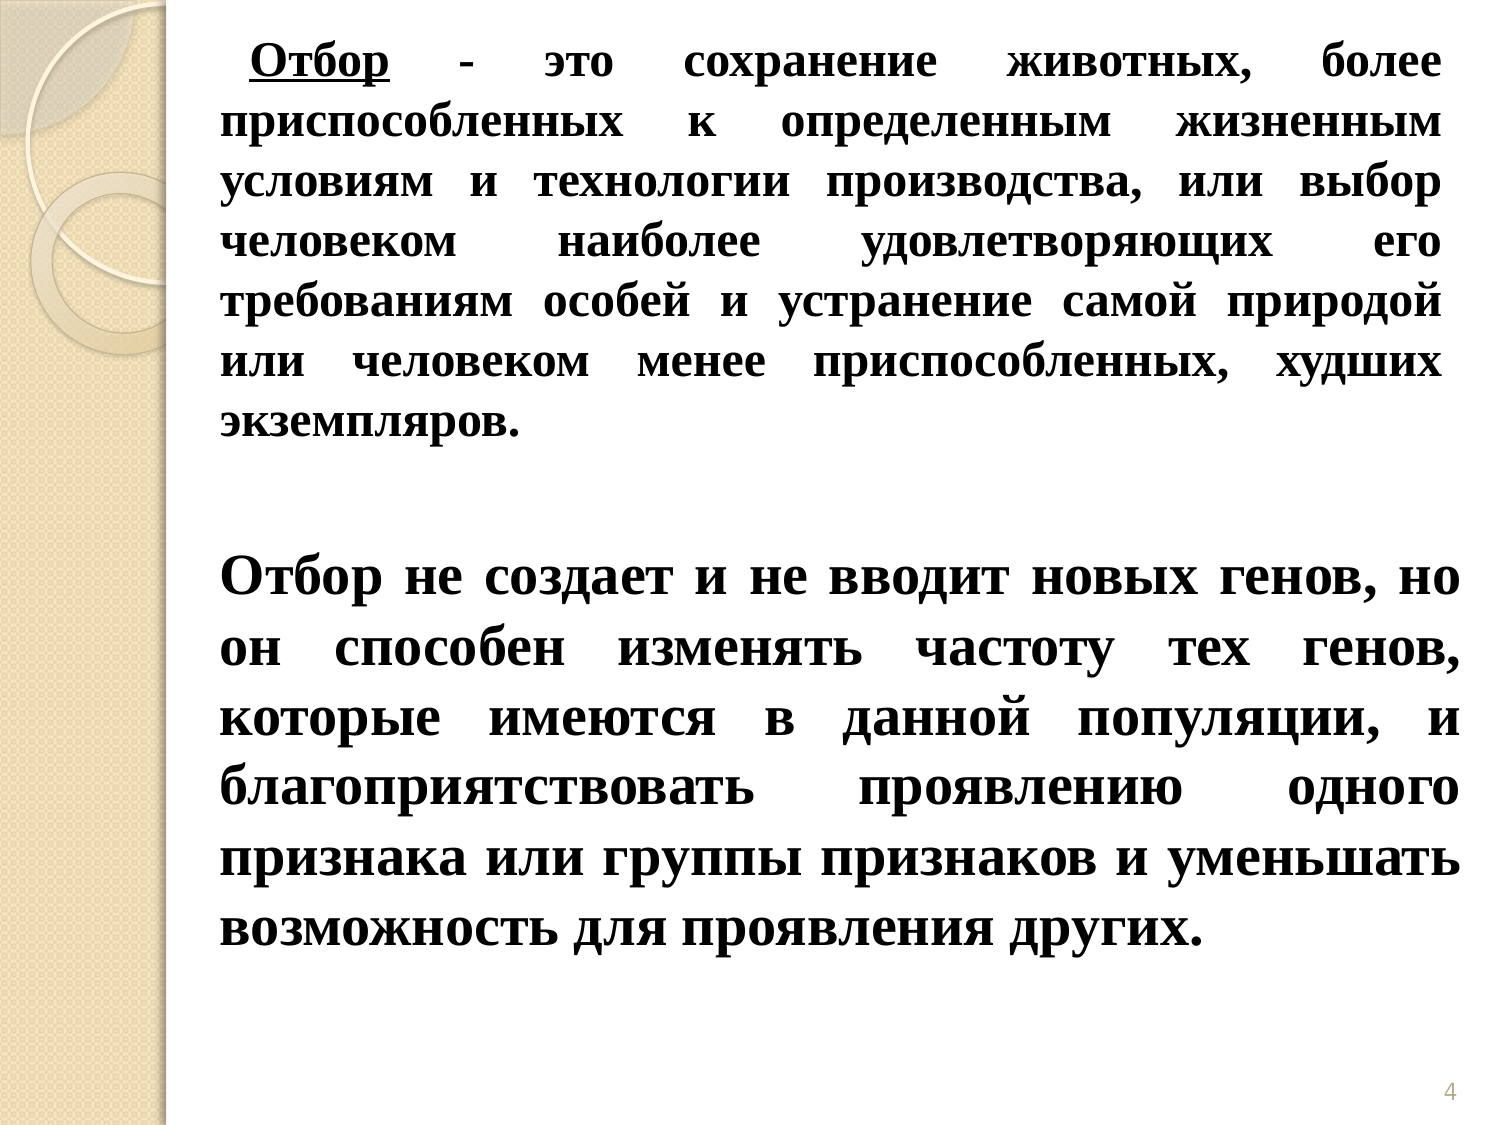

Отбор - это сохранение животных, более приспособленных к определенным жизненным условиям и технологии производства, или выбор человеком наиболее удовлетворяющих его требованиям особей и устранение самой природой или человеком менее приспособленных, худших экземпляров.
Отбор не создает и не вводит новых генов, но он способен изменять частоту тех генов, которые имеются в данной популяции, и благоприятствовать проявлению одного признака или группы признаков и уменьшать возможность для проявления других.
4